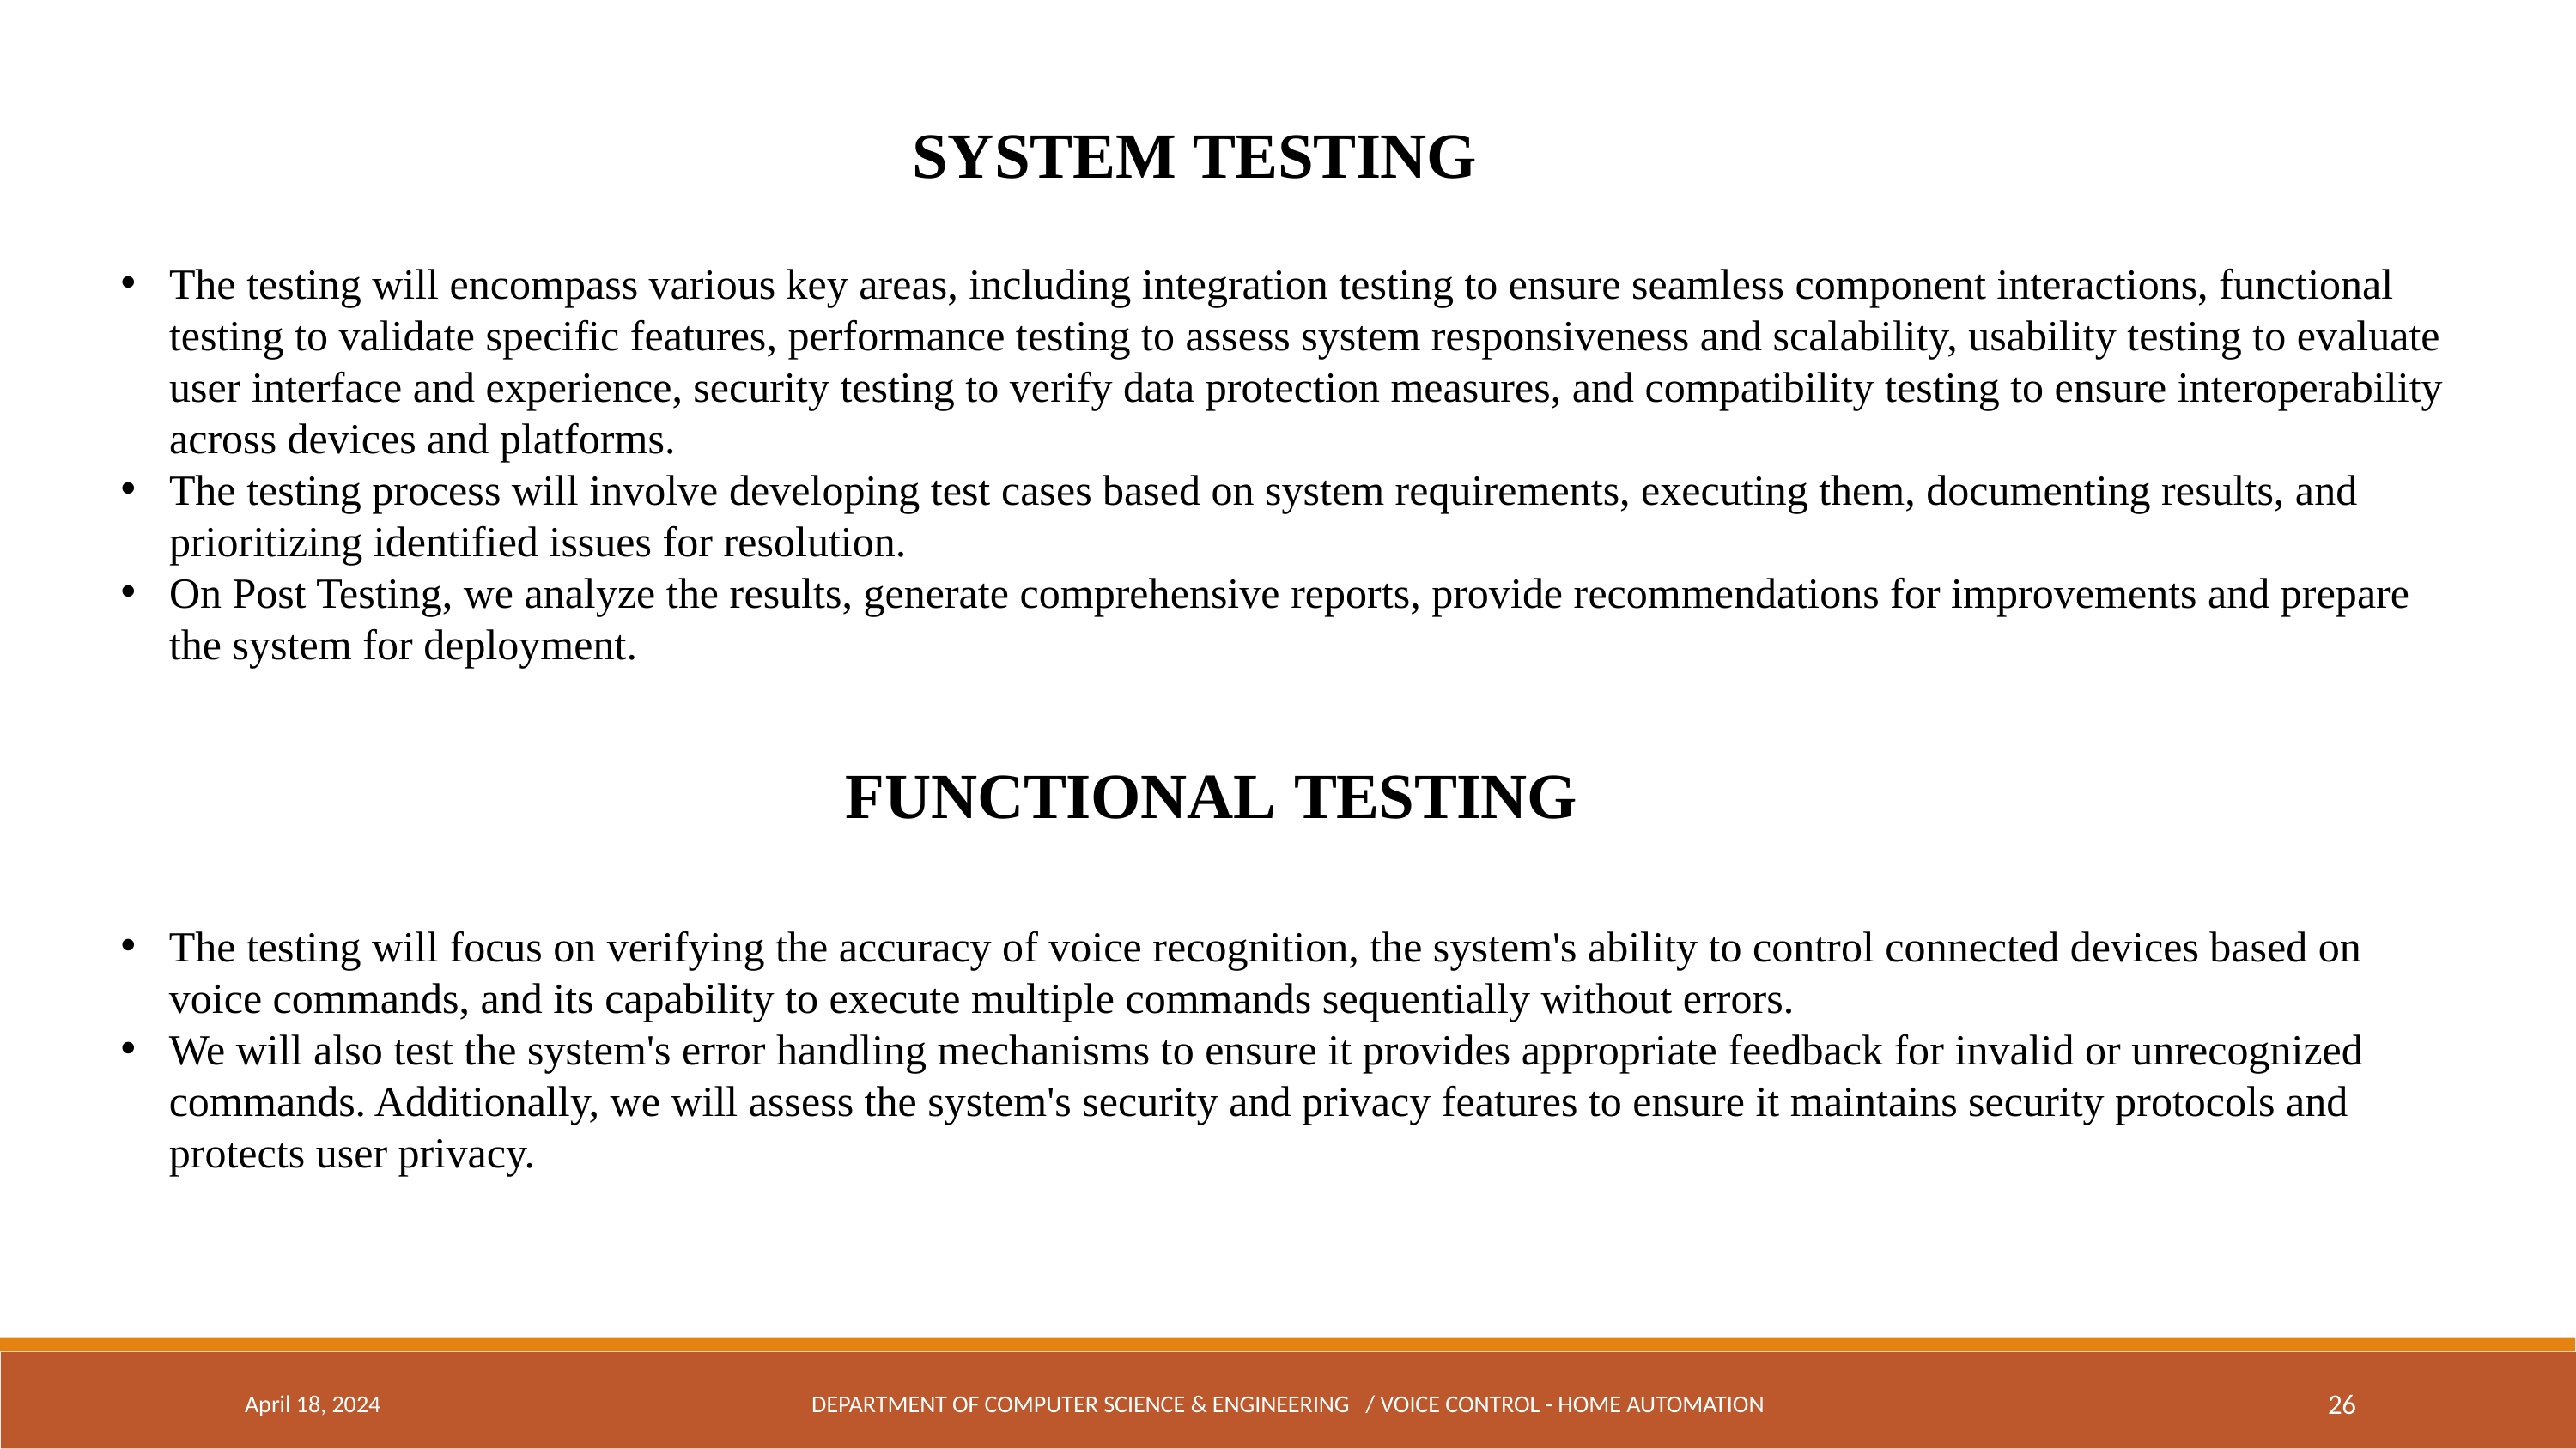

SYSTEM TESTING
The testing will encompass various key areas, including integration testing to ensure seamless component interactions, functional testing to validate specific features, performance testing to assess system responsiveness and scalability, usability testing to evaluate user interface and experience, security testing to verify data protection measures, and compatibility testing to ensure interoperability across devices and platforms.
The testing process will involve developing test cases based on system requirements, executing them, documenting results, and prioritizing identified issues for resolution.
On Post Testing, we analyze the results, generate comprehensive reports, provide recommendations for improvements and prepare the system for deployment.

FUNCTIONAL TESTING
The testing will focus on verifying the accuracy of voice recognition, the system's ability to control connected devices based on voice commands, and its capability to execute multiple commands sequentially without errors.
We will also test the system's error handling mechanisms to ensure it provides appropriate feedback for invalid or unrecognized commands. Additionally, we will assess the system's security and privacy features to ensure it maintains security protocols and protects user privacy.
April 18, 2024
DEPARTMENT OF COMPUTER SCIENCE & ENGINEERING   / Voice Control - Home Automation
26